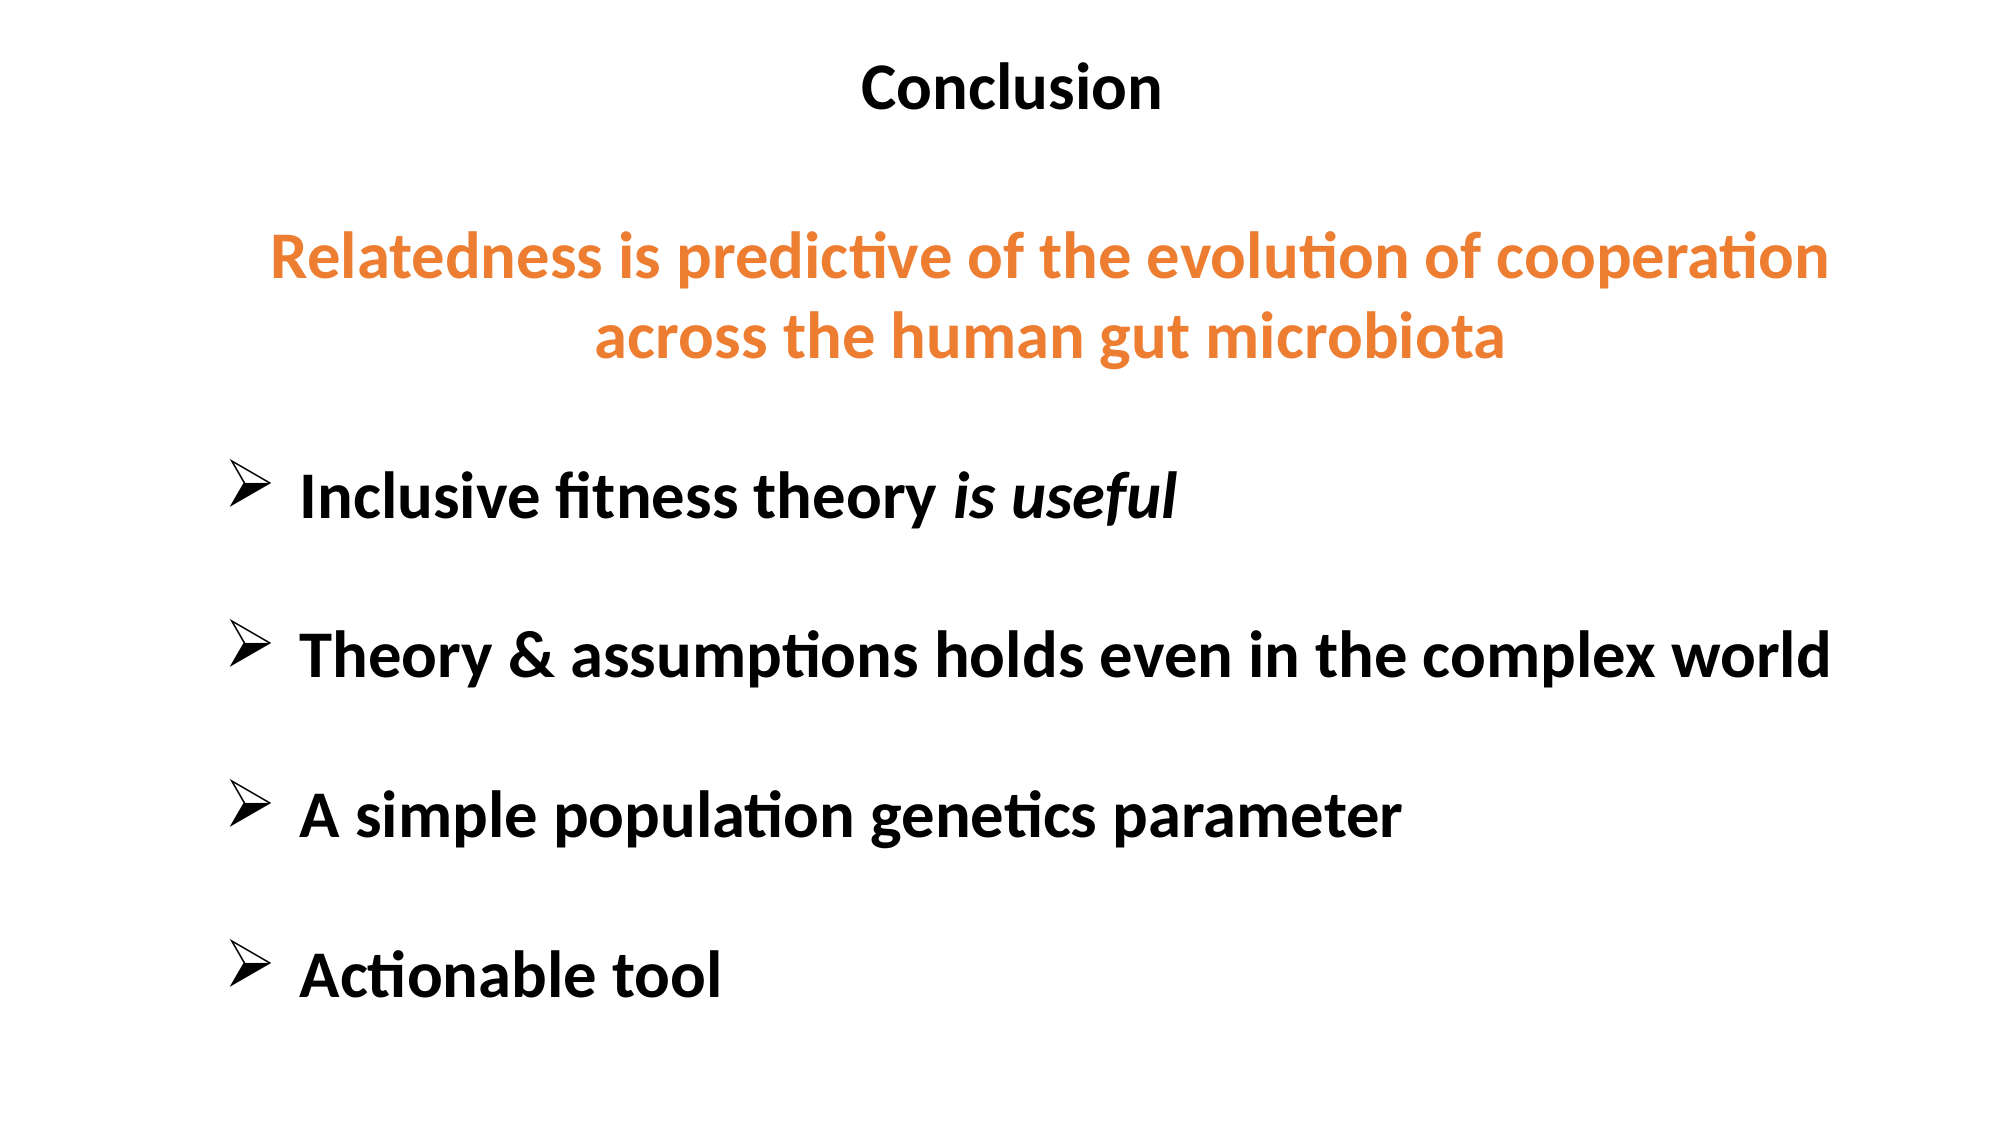

Conclusion
Relatedness is predictive of the evolution of cooperation across the human gut microbiota

Inclusive fitness theory is useful

Theory & assumptions holds even in the complex world

A simple population genetics parameter

Actionable tool